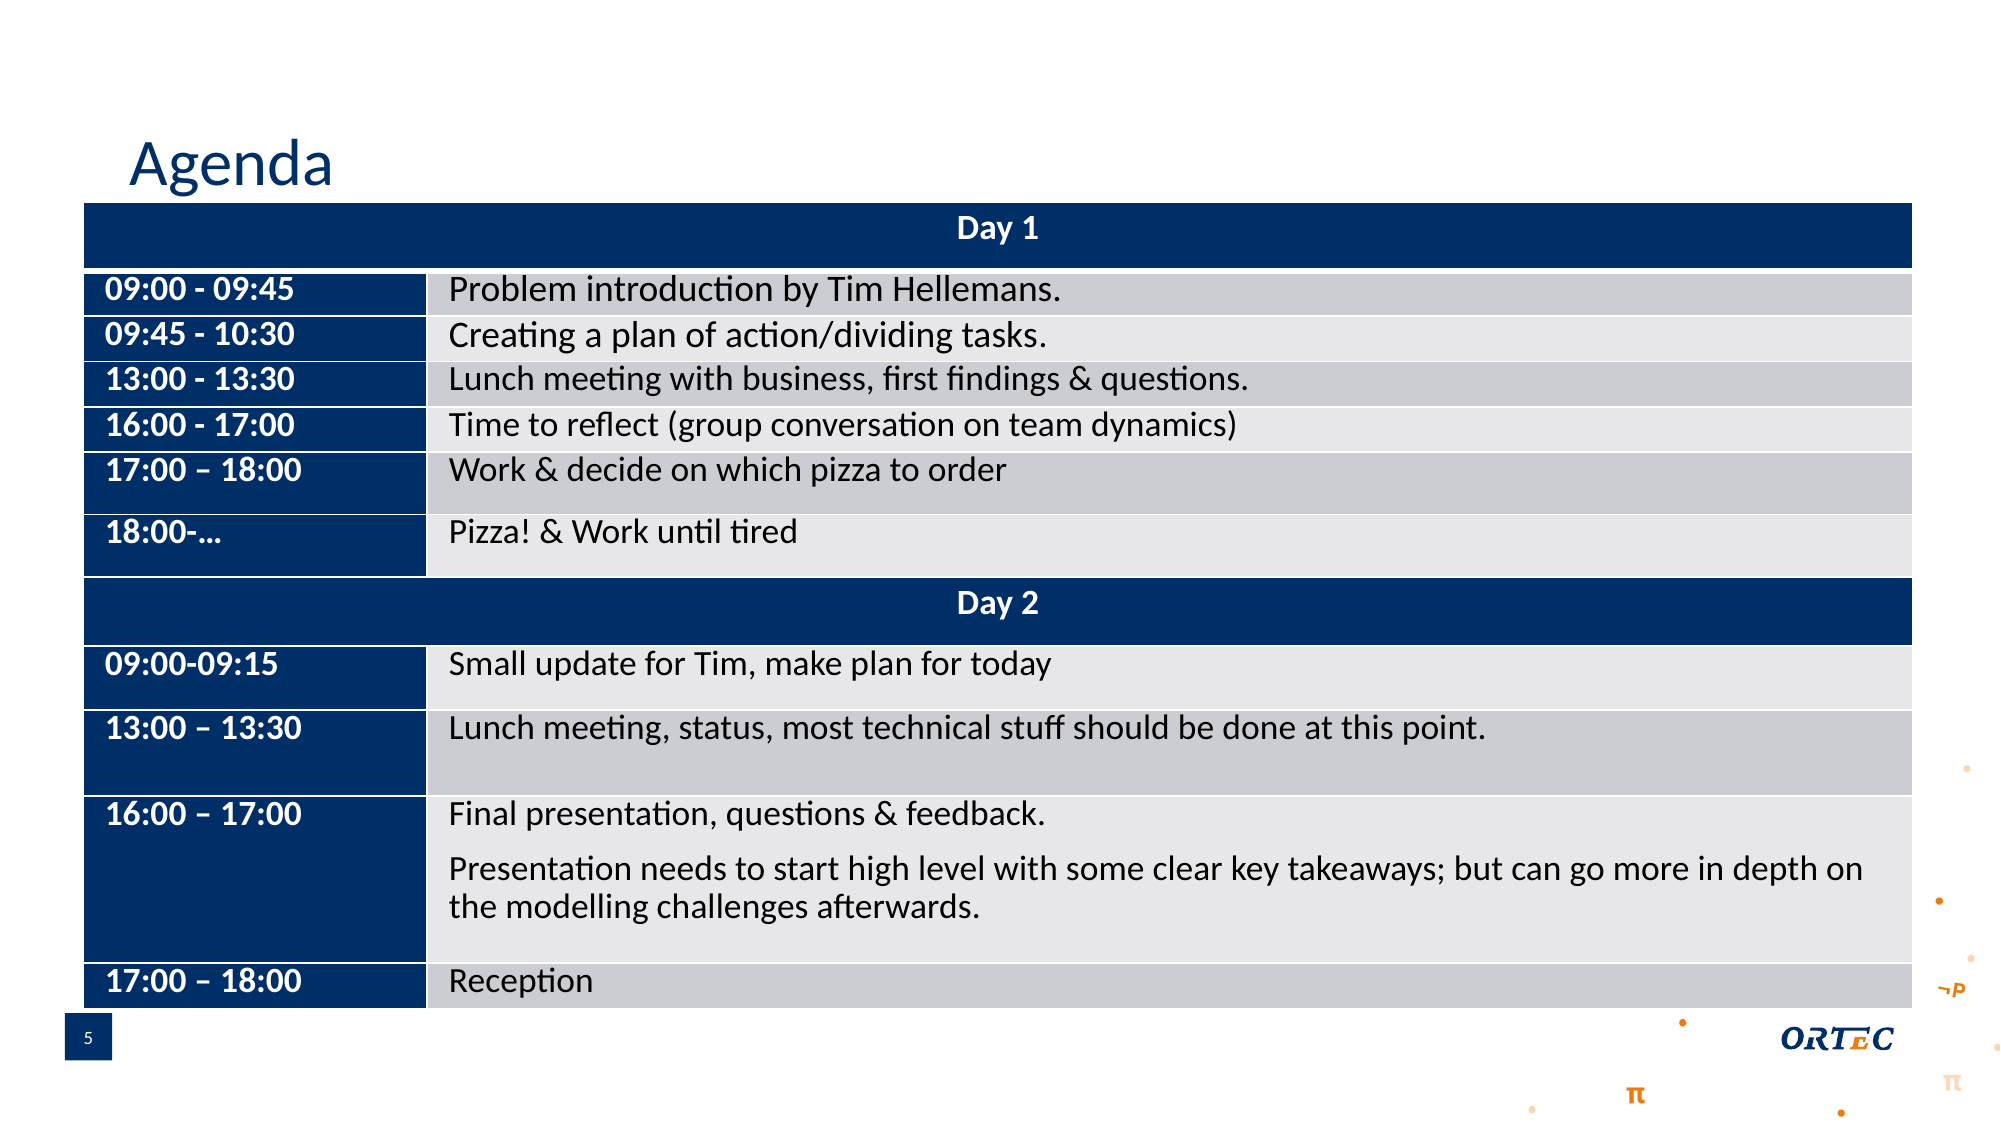

# Agenda
| Day 1 |  |
| --- | --- |
| 09:00 - 09:45 | Problem introduction by Tim Hellemans. |
| 09:45 - 10:30 | Creating a plan of action/dividing tasks. |
| 13:00 - 13:30 | Lunch meeting with business, first findings & questions. |
| 16:00 - 17:00 | Time to reflect (group conversation on team dynamics) |
| 17:00 – 18:00 | Work & decide on which pizza to order |
| 18:00-… | Pizza! & Work until tired |
| Day 2 |  |
| 09:00-09:15 | Small update for Tim, make plan for today |
| 13:00 – 13:30 | Lunch meeting, status, most technical stuff should be done at this point. |
| 16:00 – 17:00 | Final presentation, questions & feedback. Presentation needs to start high level with some clear key takeaways; but can go more in depth on the modelling challenges afterwards. |
| 17:00 – 18:00 | Reception |

5